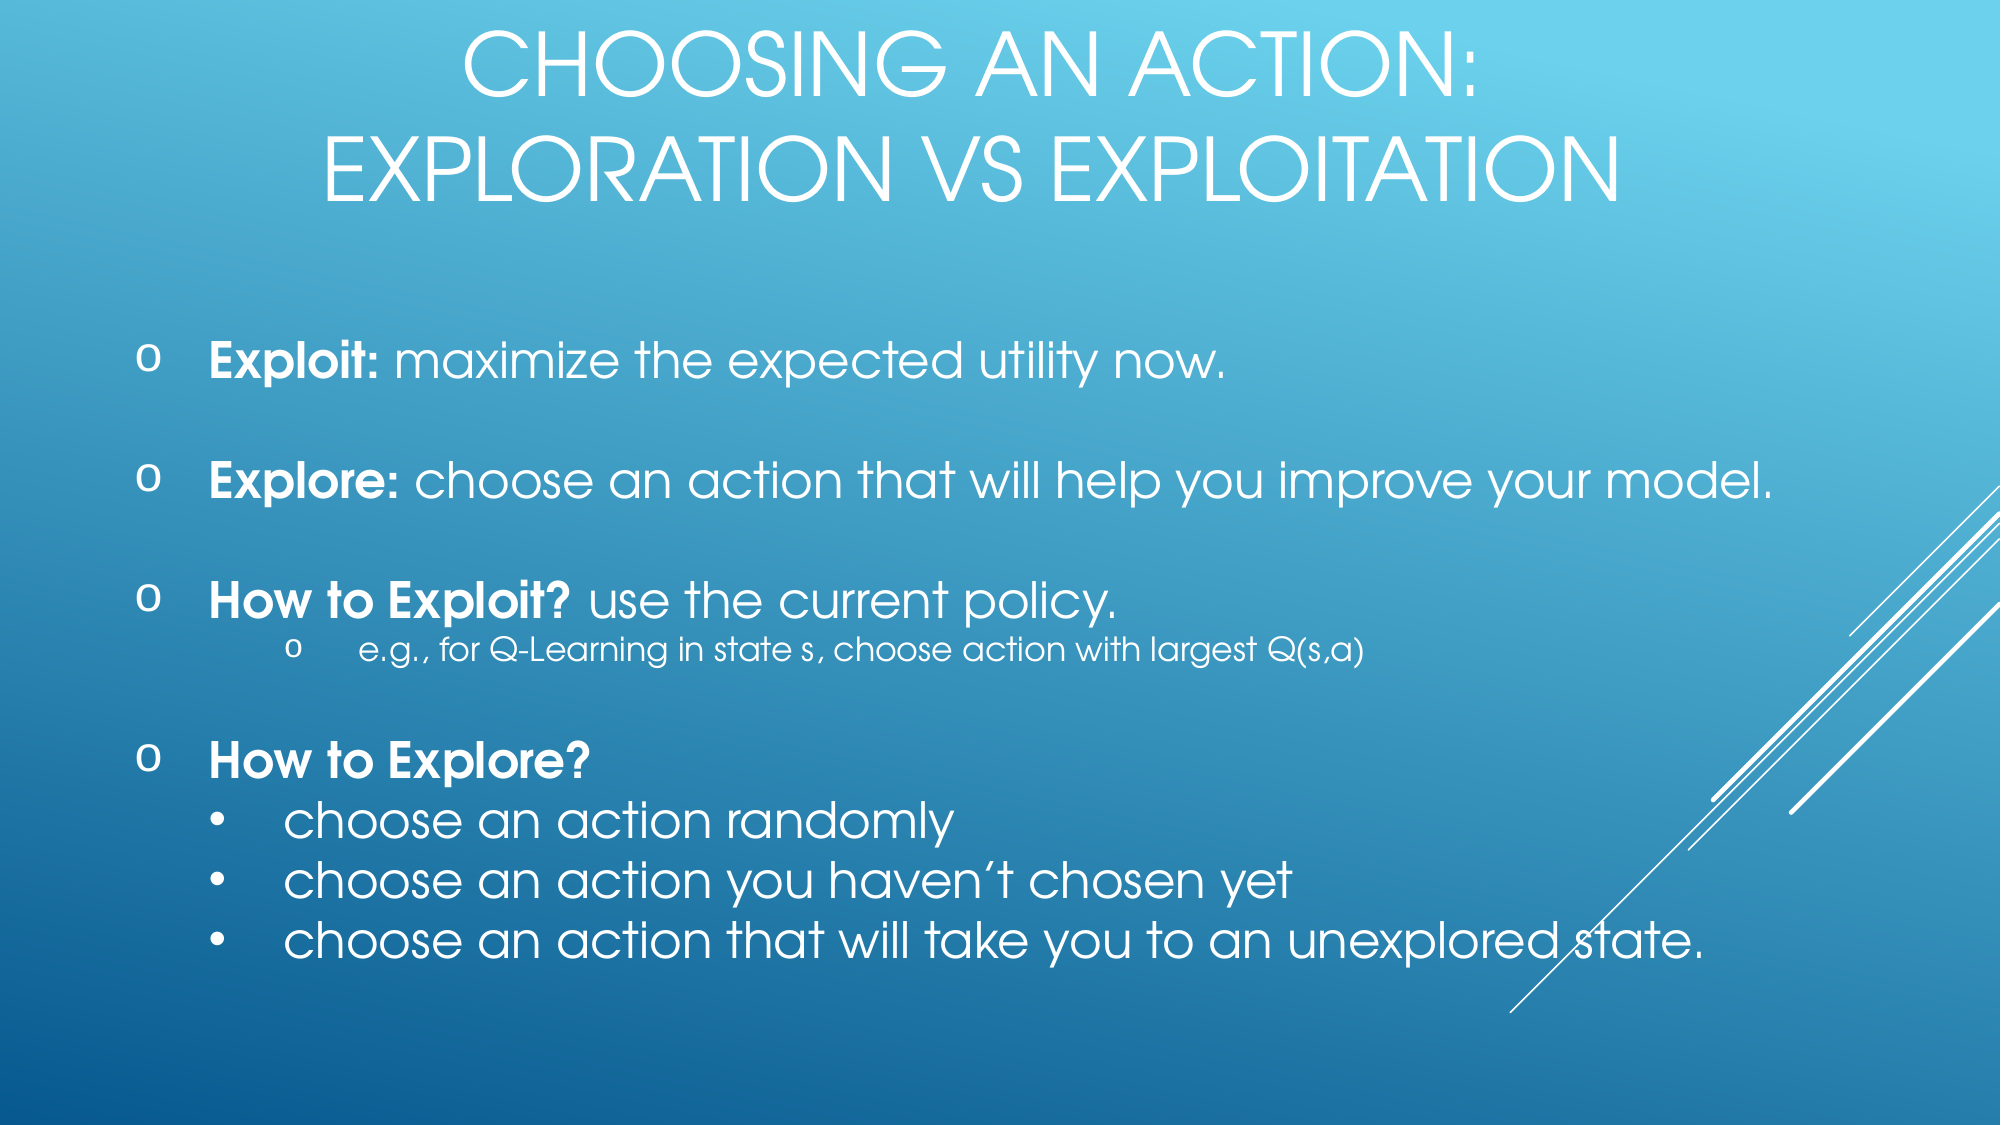

# choosing an action: exploration vs exploitation
Exploit: maximize the expected utility now.

Explore: choose an action that will help you improve your model.

How to Exploit? use the current policy.
e.g., for Q-Learning in state s, choose action with largest Q(s,a)

How to Explore?
choose an action randomly
choose an action you haven’t chosen yet
choose an action that will take you to an unexplored state.